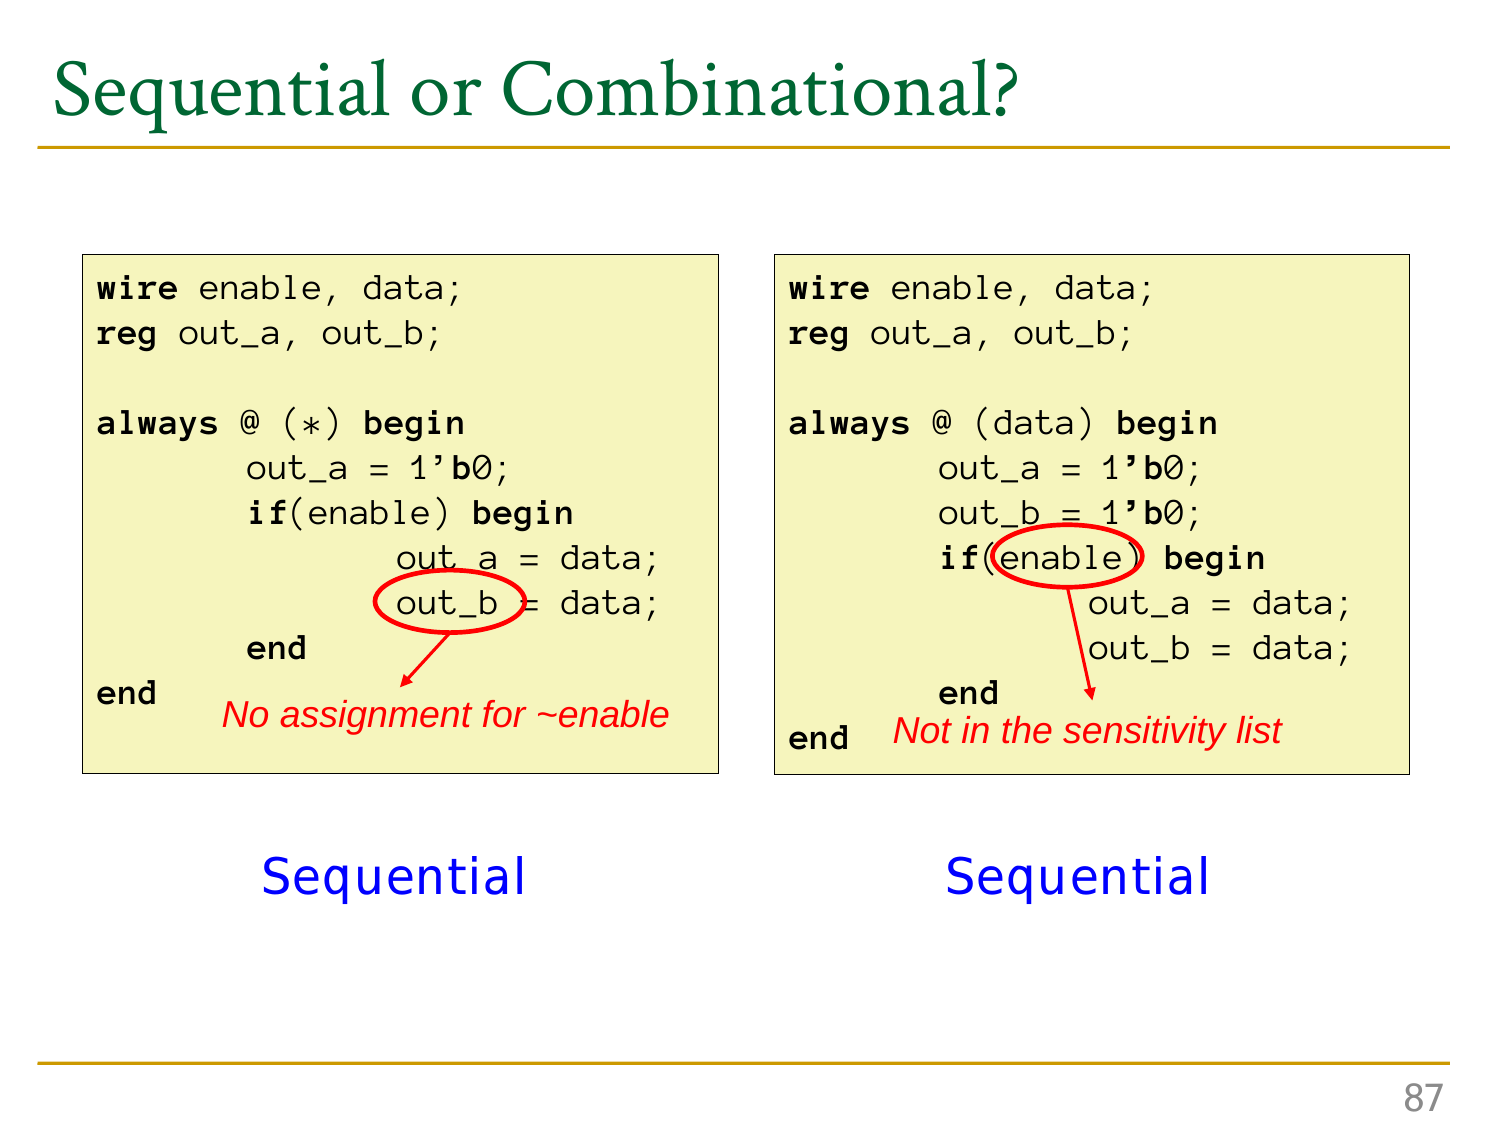

# Sequential or Combinational?
wire enable, data;
reg out_a, out_b;

always @ (*) begin
	out_a = 1’b0;
	if(enable) begin
		out_a = data;
		out_b = data;
	end
end
wire enable, data;
reg out_a, out_b;

always @ (data) begin
	out_a = 1’b0;
	out_b = 1’b0;
	if(enable) begin
		out_a = data;
		out_b = data;
	end
end

No assignment for ~enable
Not in the sensitivity list
Sequential
Sequential
87